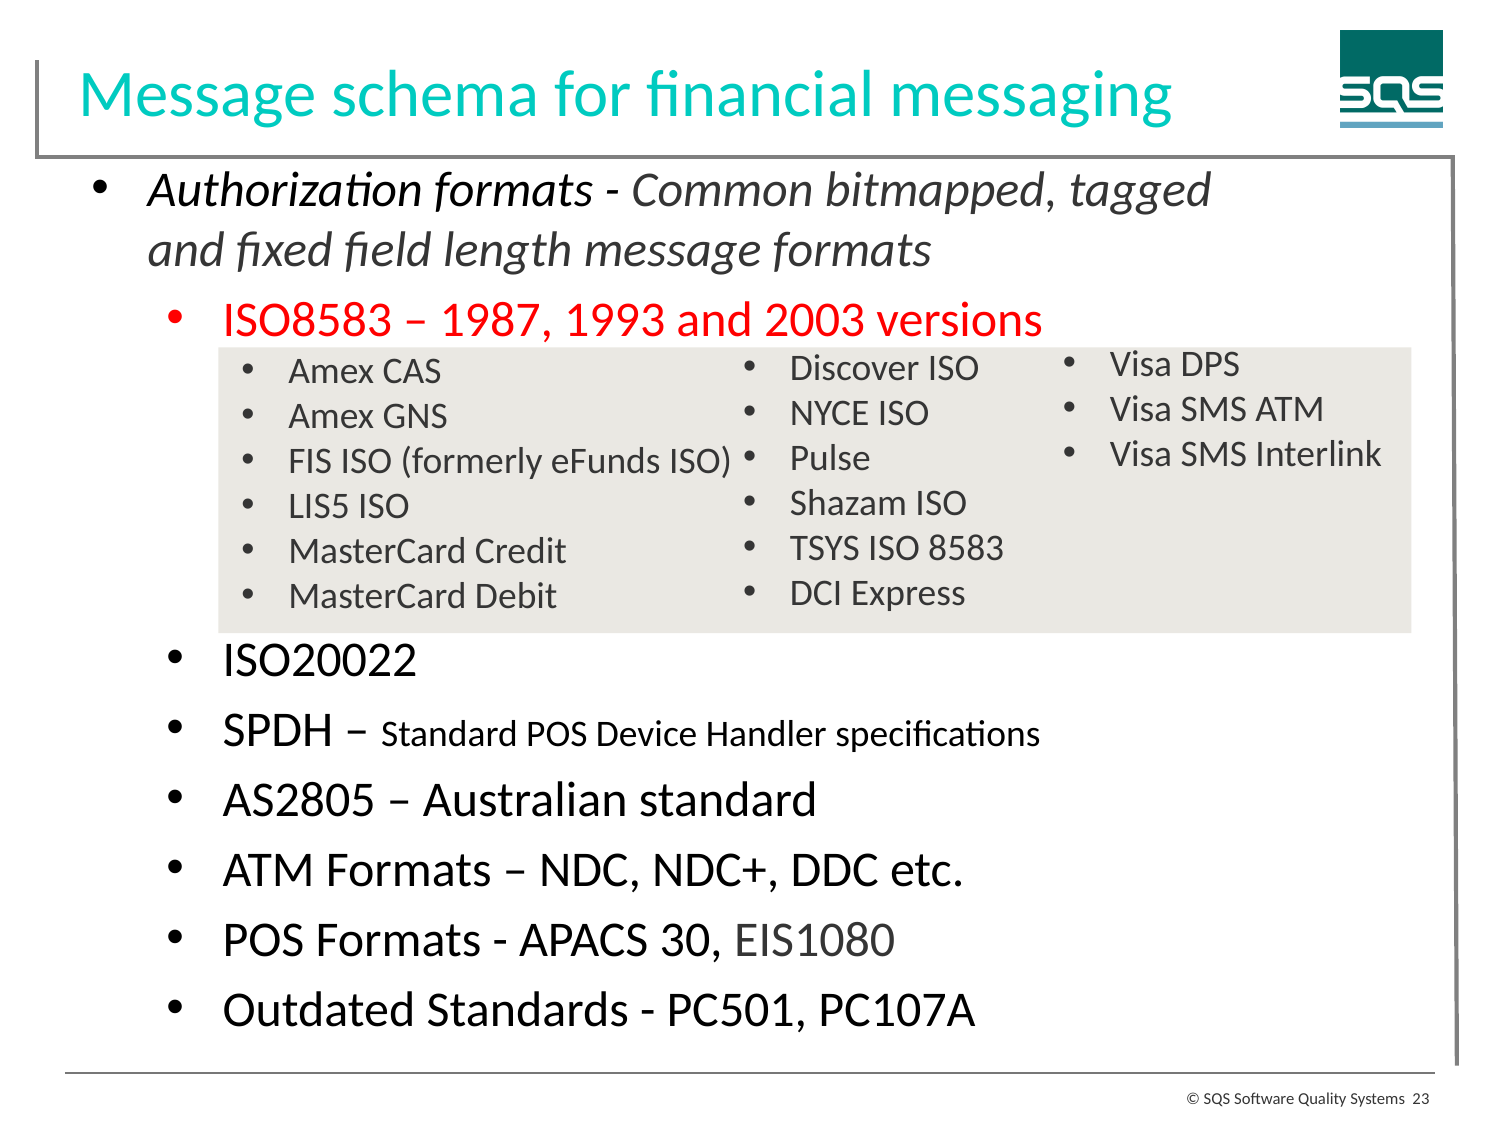

Message schema for financial messaging
Authorization formats - Common bitmapped, tagged and fixed field length message formats
ISO8583 – 1987, 1993 and 2003 versions
Amex CAS
Amex GNS
FIS ISO (formerly eFunds ISO)
LIS5 ISO
MasterCard Credit
MasterCard Debit
ISO20022
SPDH – Standard POS Device Handler specifications
AS2805 – Australian standard
ATM Formats – NDC, NDC+, DDC etc.
POS Formats - APACS 30, EIS1080
Outdated Standards - PC501, PC107A

Visa DPS
Visa SMS ATM
Visa SMS Interlink
Discover ISO
NYCE ISO
Pulse
Shazam ISO
TSYS ISO 8583
DCI Express

23
© SQS Software Quality Systems